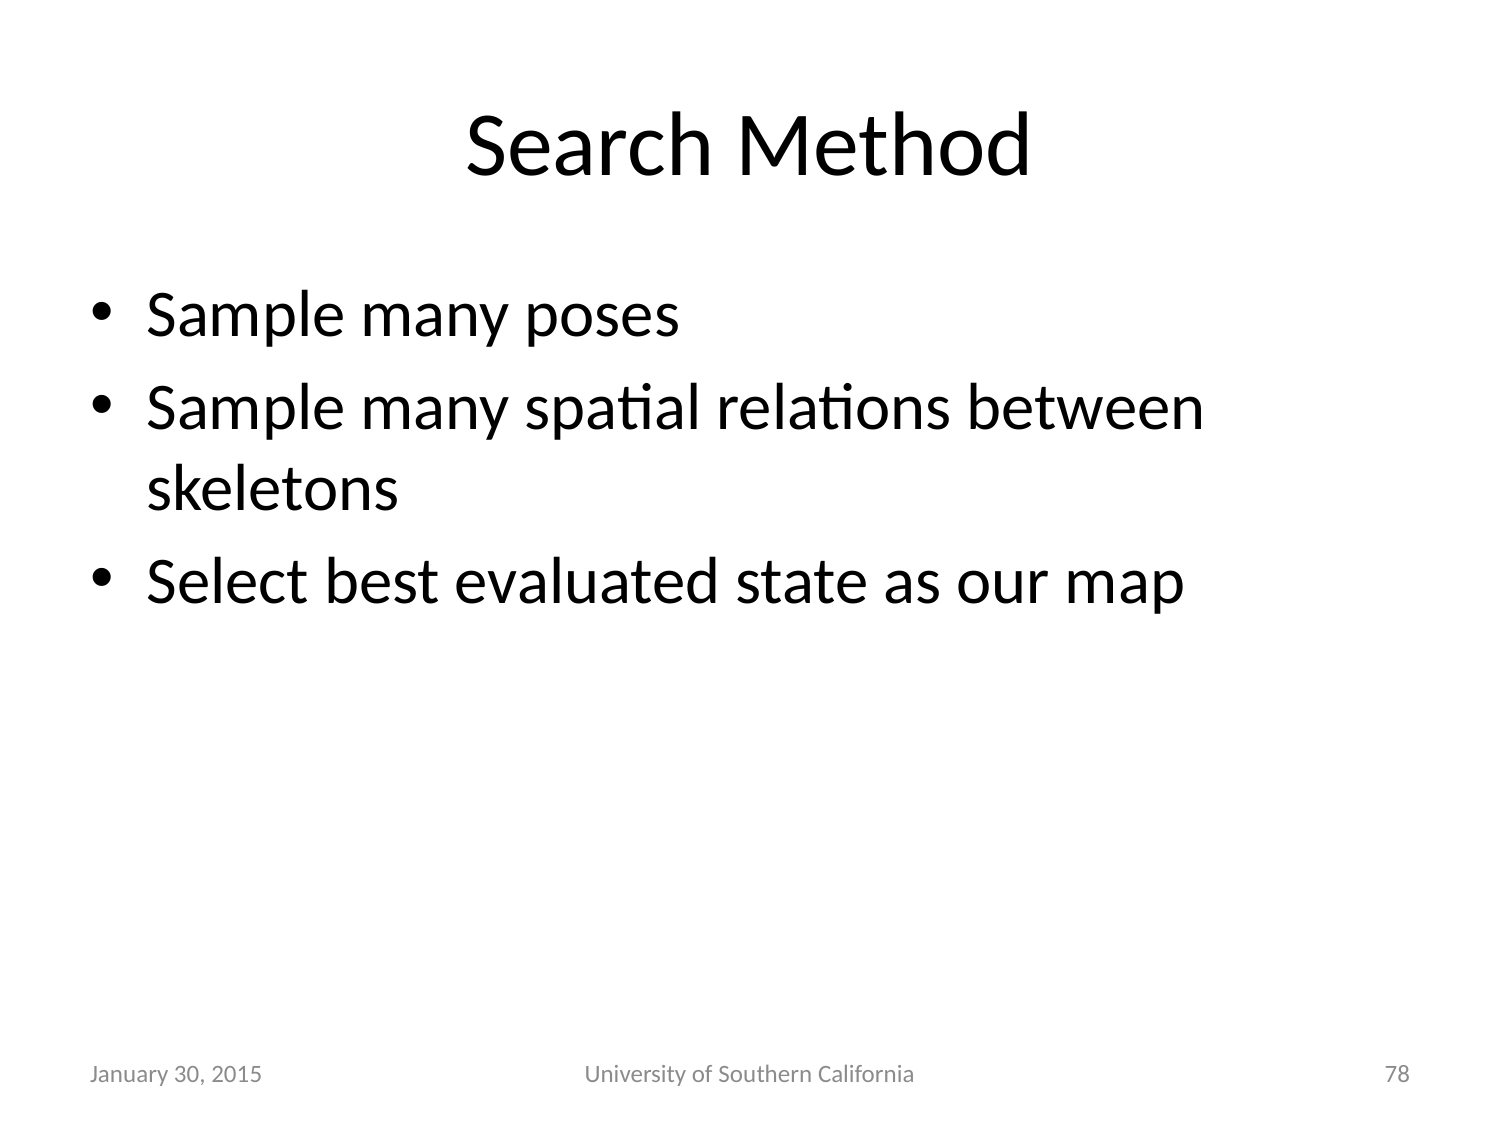

# Search Method
Sample many poses
Sample many spatial relations between skeletons
Select best evaluated state as our map
January 30, 2015
University of Southern California
78